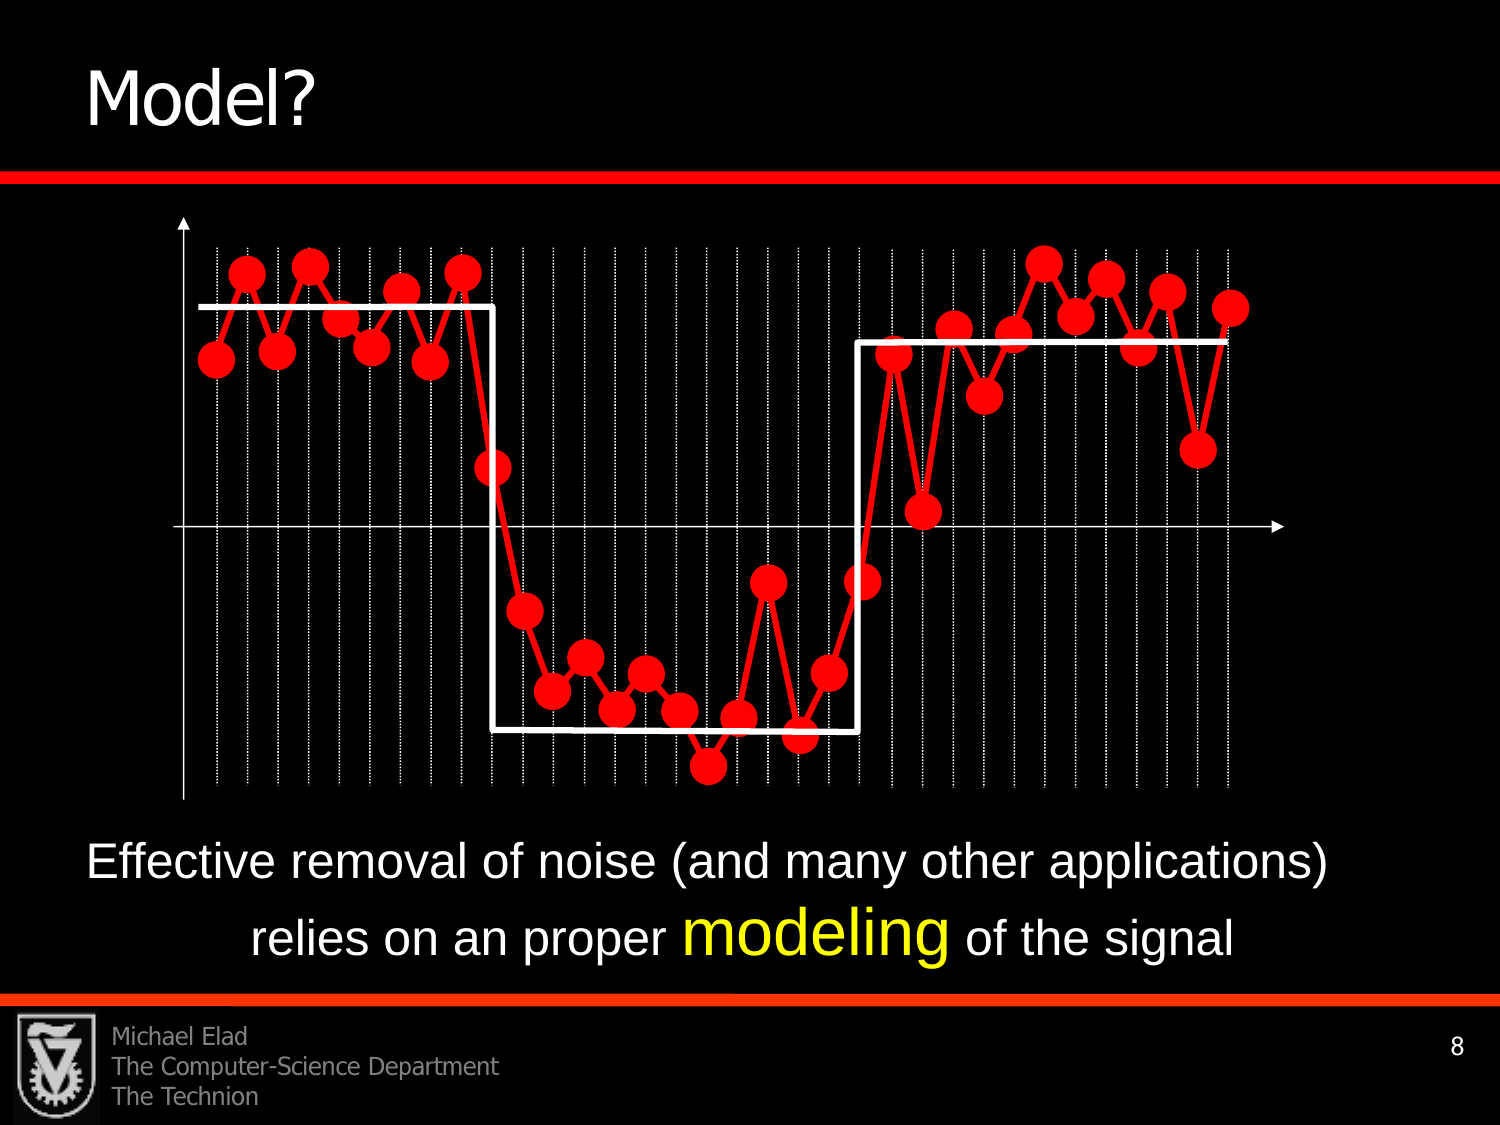

Model?

Effective removal of noise (and many other applications)      relies on an proper modeling of the signal
Michael Elad
The Computer-Science Department
The Technion
8